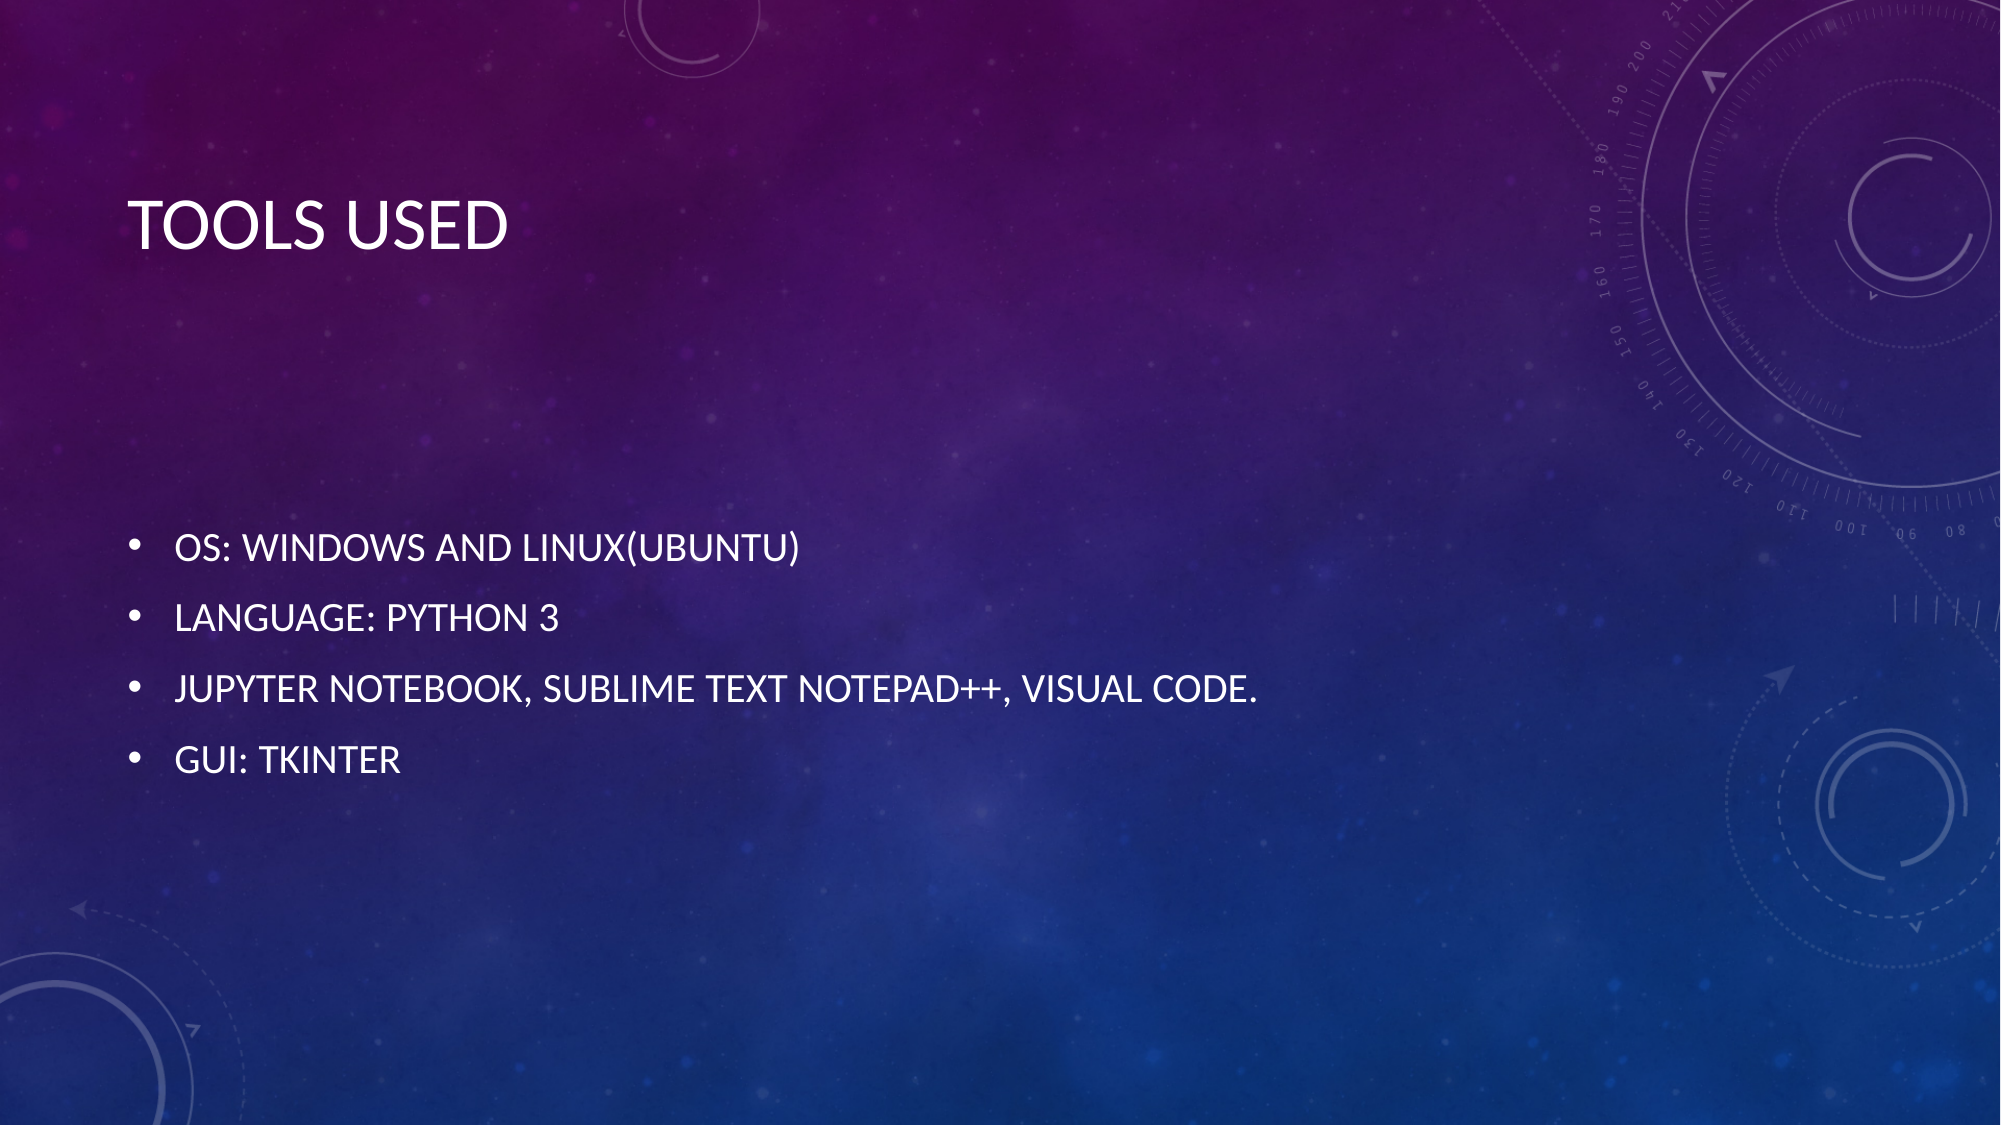

# Tools used
OS: WINDOWS AND LINUX(UBUNTU)
LANGUAGE: PYTHON 3
JUPYTER NOTEBOOK, SUBLIME TEXT NOTEPAD++, VISUAL CODE.
GUI: TKINTER